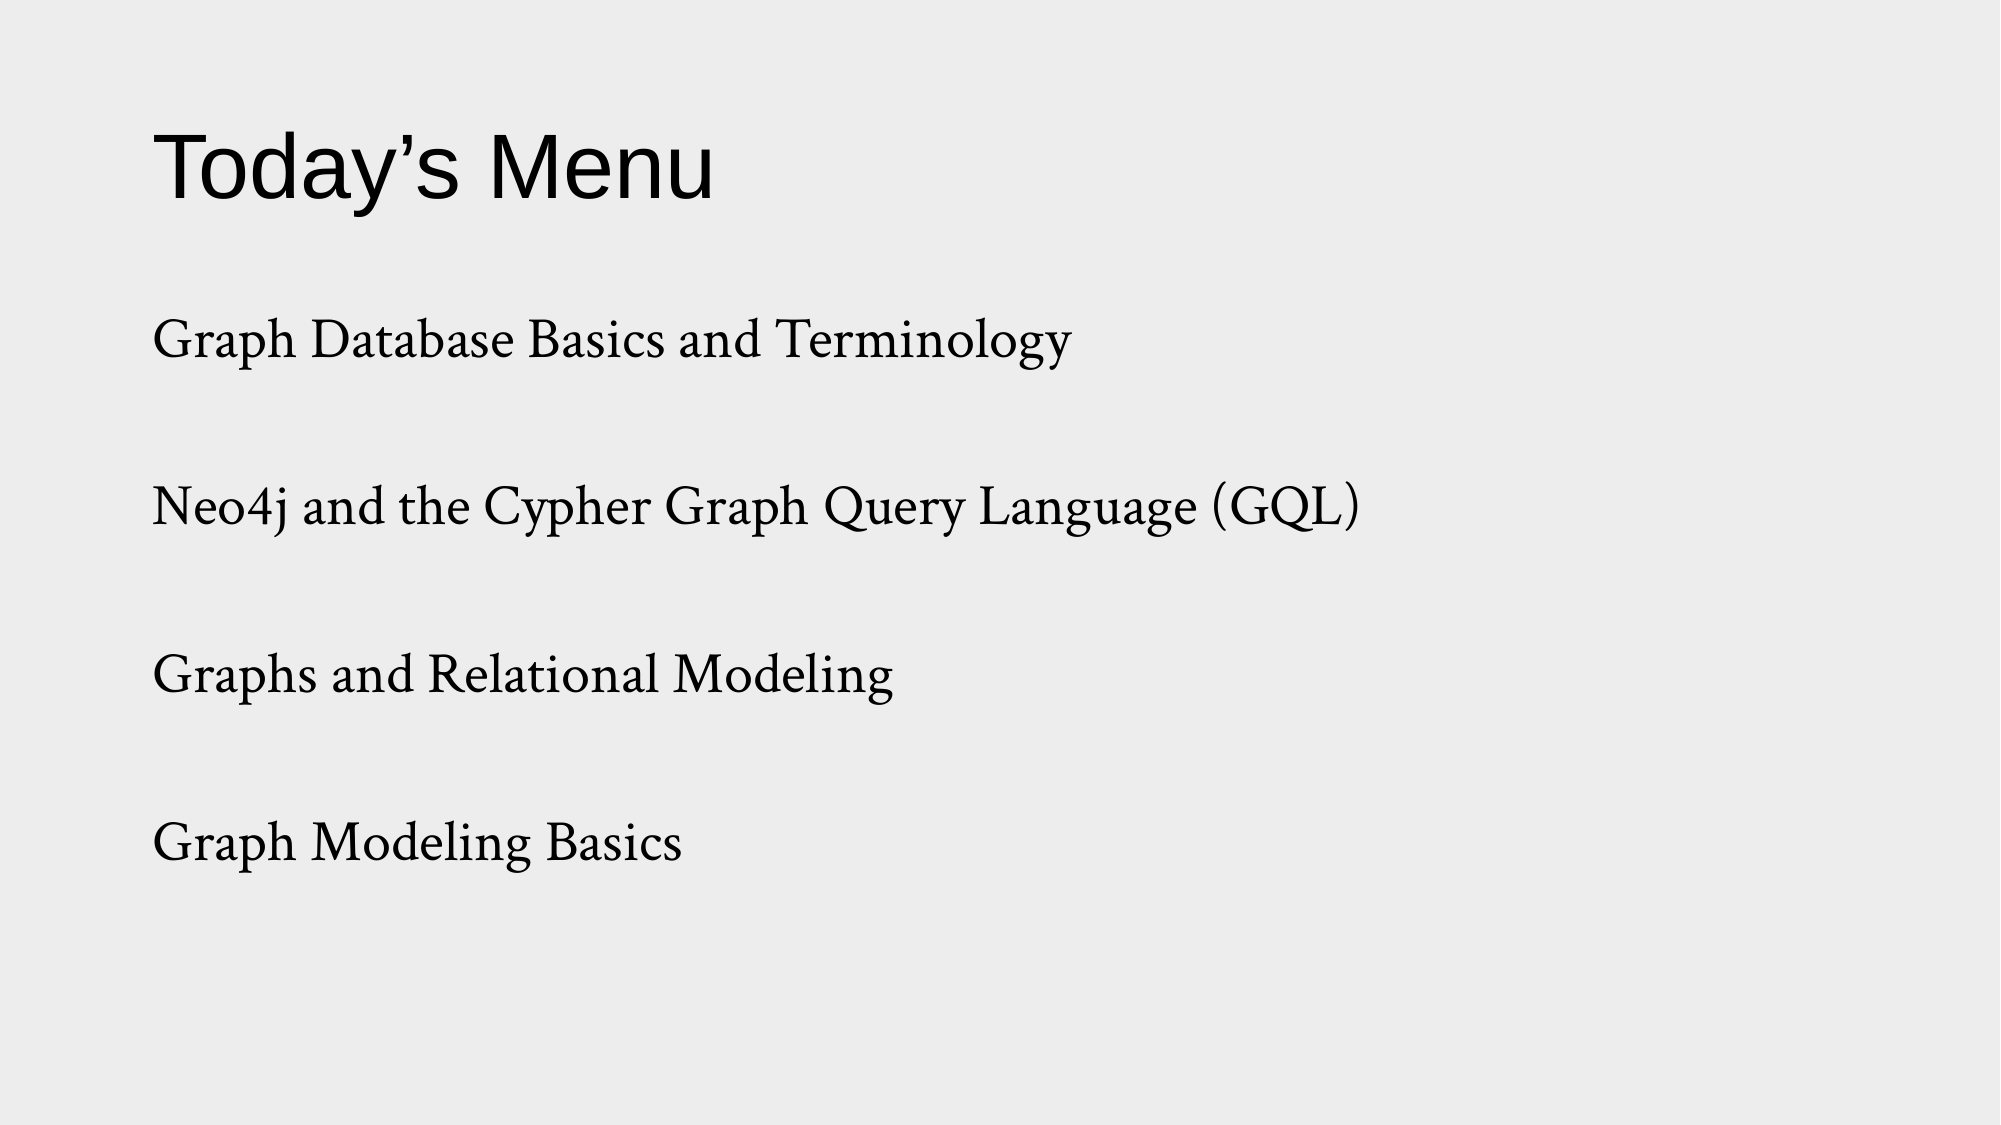

# Today’s Menu
Graph Database Basics and Terminology

Neo4j and the Cypher Graph Query Language (GQL)

Graphs and Relational Modeling

Graph Modeling Basics